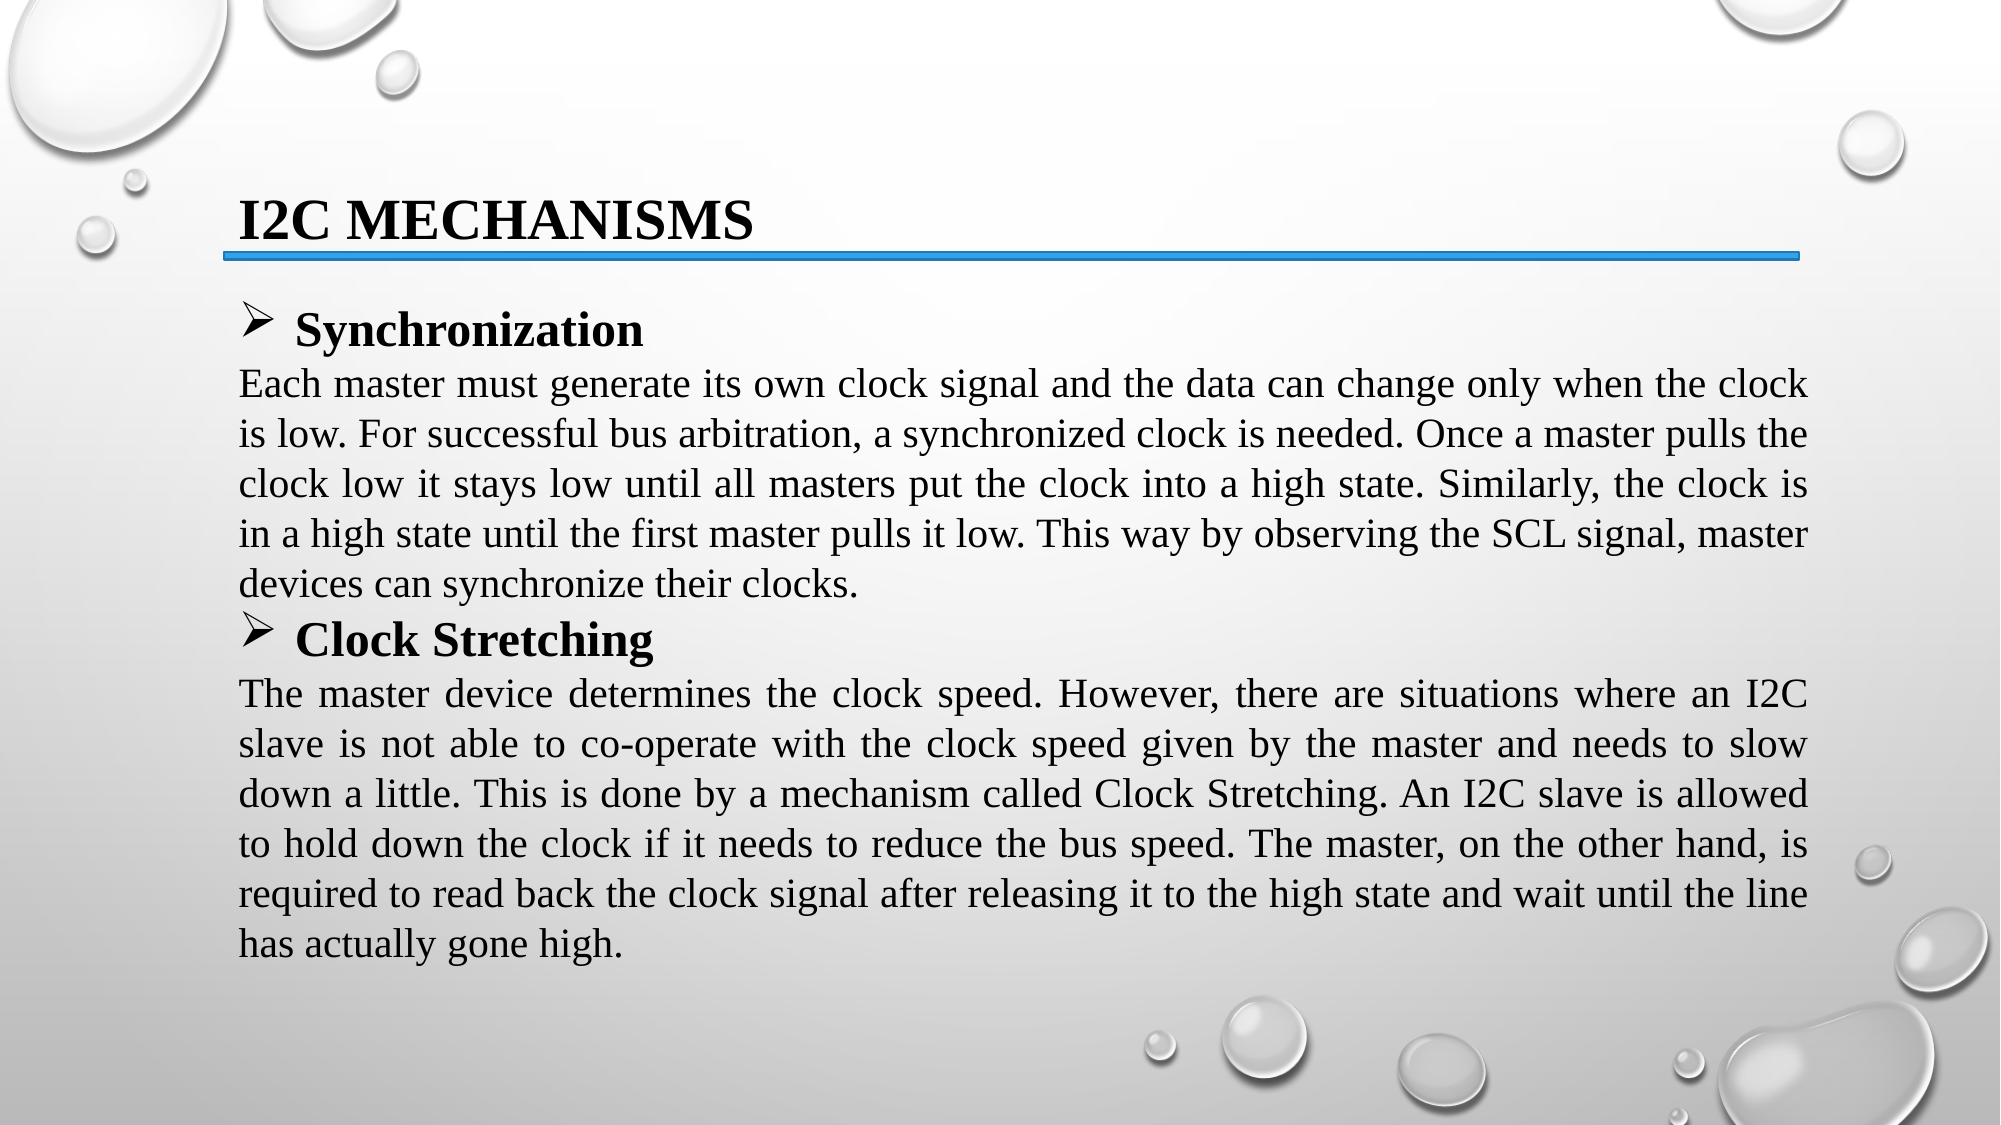

I2C MECHANISMS

Synchronization
Each master must generate its own clock signal and the data can change only when the clock is low. For successful bus arbitration, a synchronized clock is needed. Once a master pulls the clock low it stays low until all masters put the clock into a high state. Similarly, the clock is in a high state until the first master pulls it low. This way by observing the SCL signal, master devices can synchronize their clocks.
Clock Stretching
The master device determines the clock speed. However, there are situations where an I2C slave is not able to co-operate with the clock speed given by the master and needs to slow down a little. This is done by a mechanism called Clock Stretching. An I2C slave is allowed to hold down the clock if it needs to reduce the bus speed. The master, on the other hand, is required to read back the clock signal after releasing it to the high state and wait until the line has actually gone high.